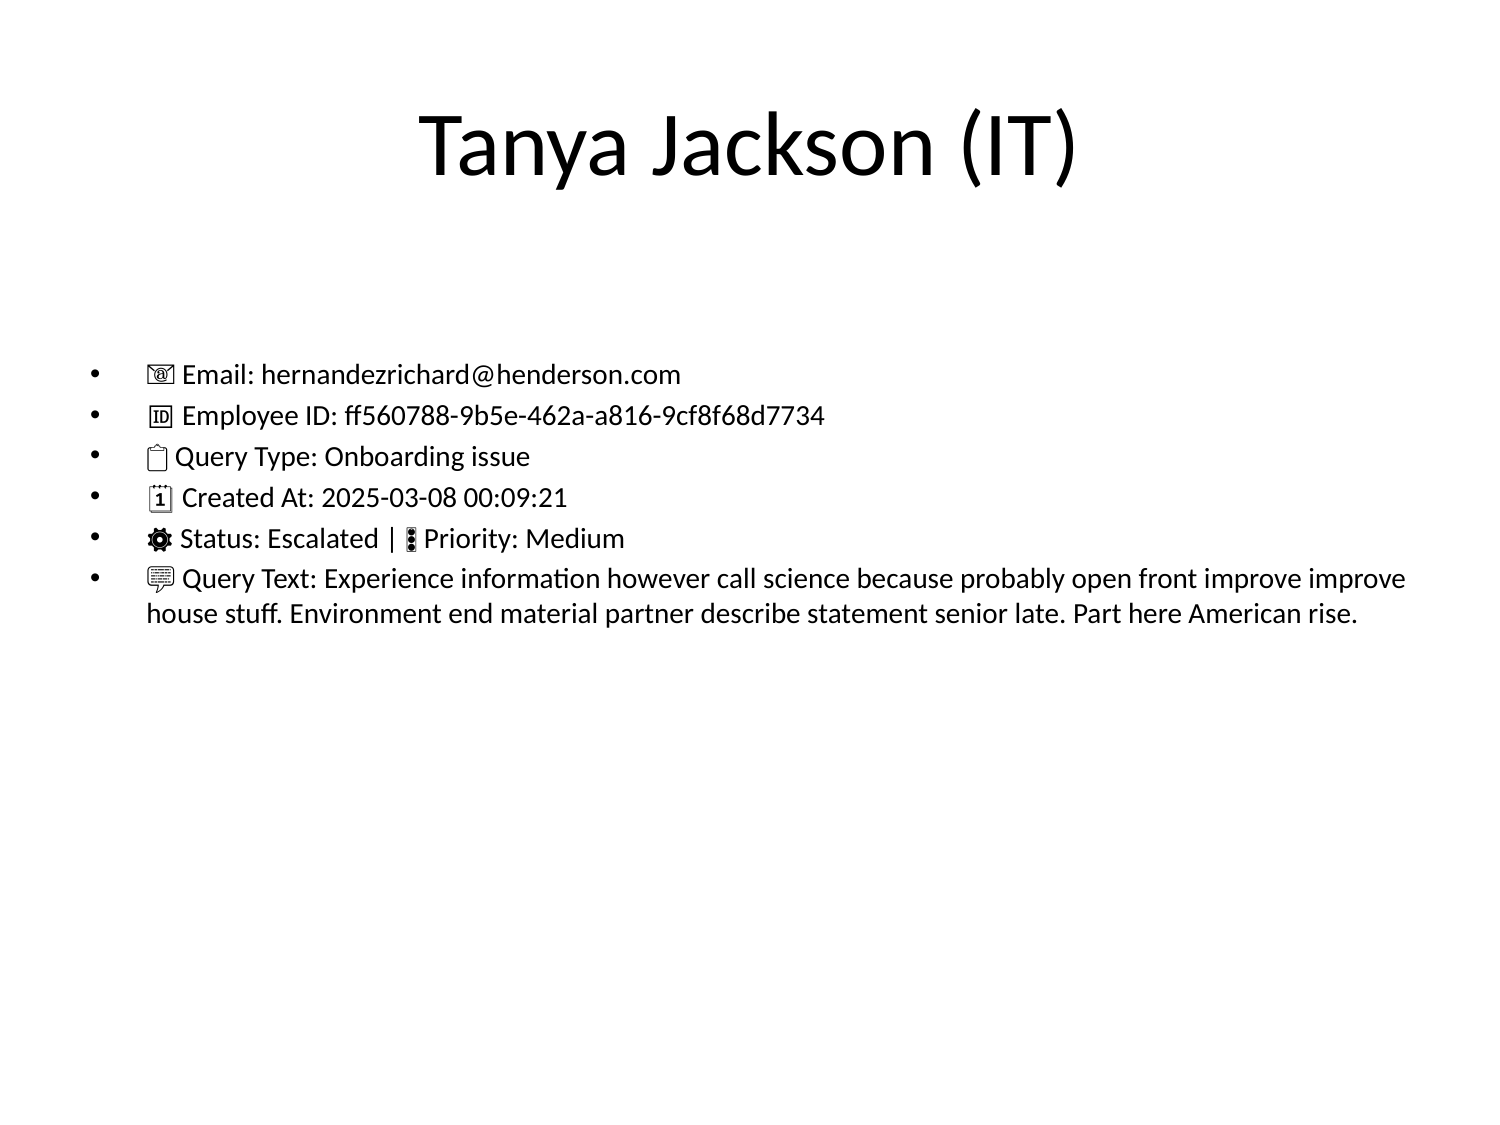

# Tanya Jackson (IT)

📧 Email: hernandezrichard@henderson.com
🆔 Employee ID: ff560788-9b5e-462a-a816-9cf8f68d7734
📋 Query Type: Onboarding issue
🗓 Created At: 2025-03-08 00:09:21
⚙ Status: Escalated | 🚦 Priority: Medium
💬 Query Text: Experience information however call science because probably open front improve improve house stuff. Environment end material partner describe statement senior late. Part here American rise.